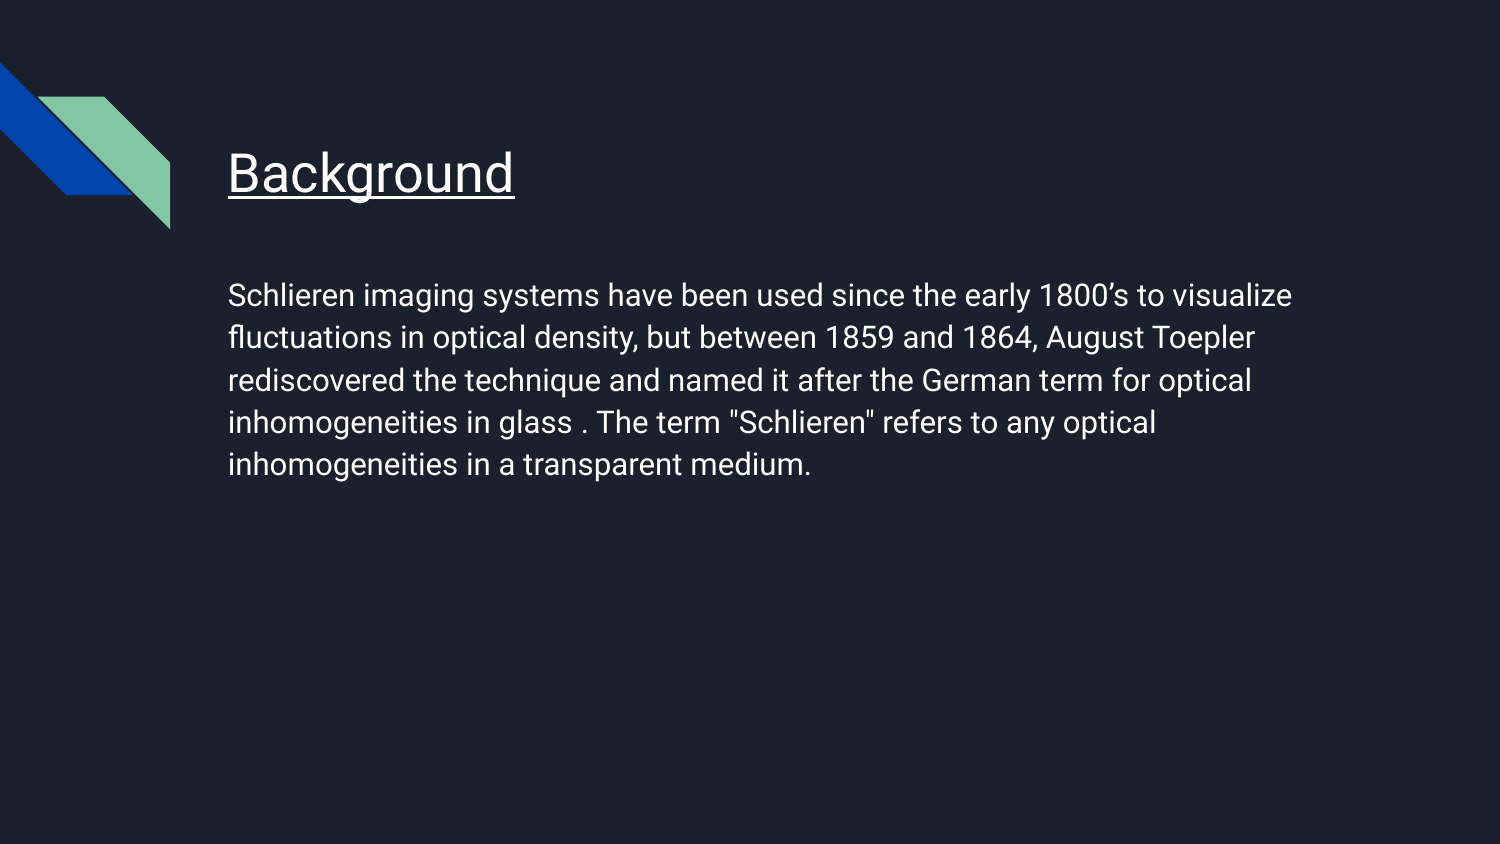

# Background

Schlieren imaging systems have been used since the early 1800’s to visualize fluctuations in optical density, but between 1859 and 1864, August Toepler rediscovered the technique and named it after the German term for optical inhomogeneities in glass . The term "Schlieren" refers to any optical inhomogeneities in a transparent medium.